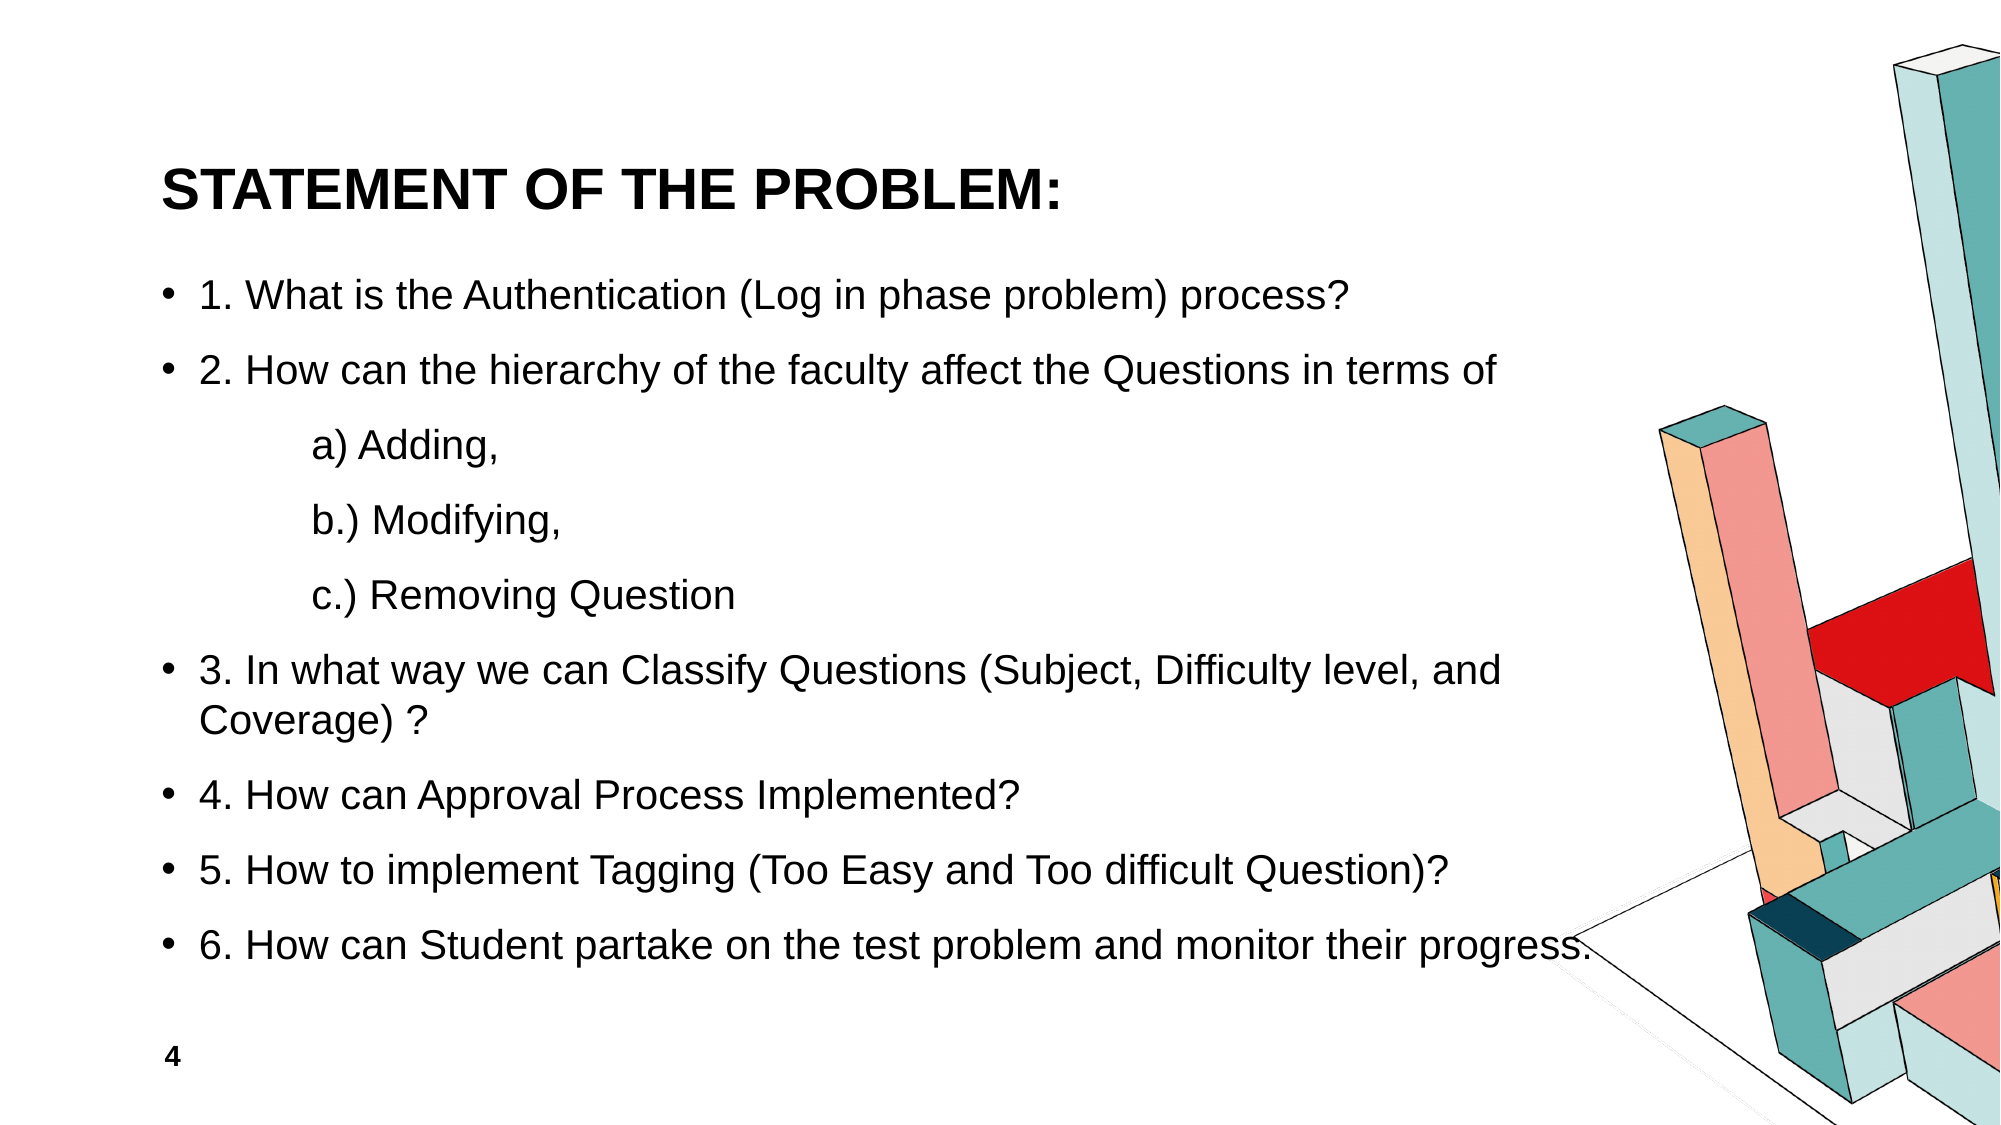

# Statement of the Problem:
1. What is the Authentication (Log in phase problem) process?
2. How can the hierarchy of the faculty affect the Questions in terms of
	a) Adding,
	b.) Modifying,
	c.) Removing Question
3. In what way we can Classify Questions (Subject, Difficulty level, and Coverage) ?
4. How can Approval Process Implemented?
5. How to implement Tagging (Too Easy and Too difficult Question)?
6. How can Student partake on the test problem and monitor their progress.
4